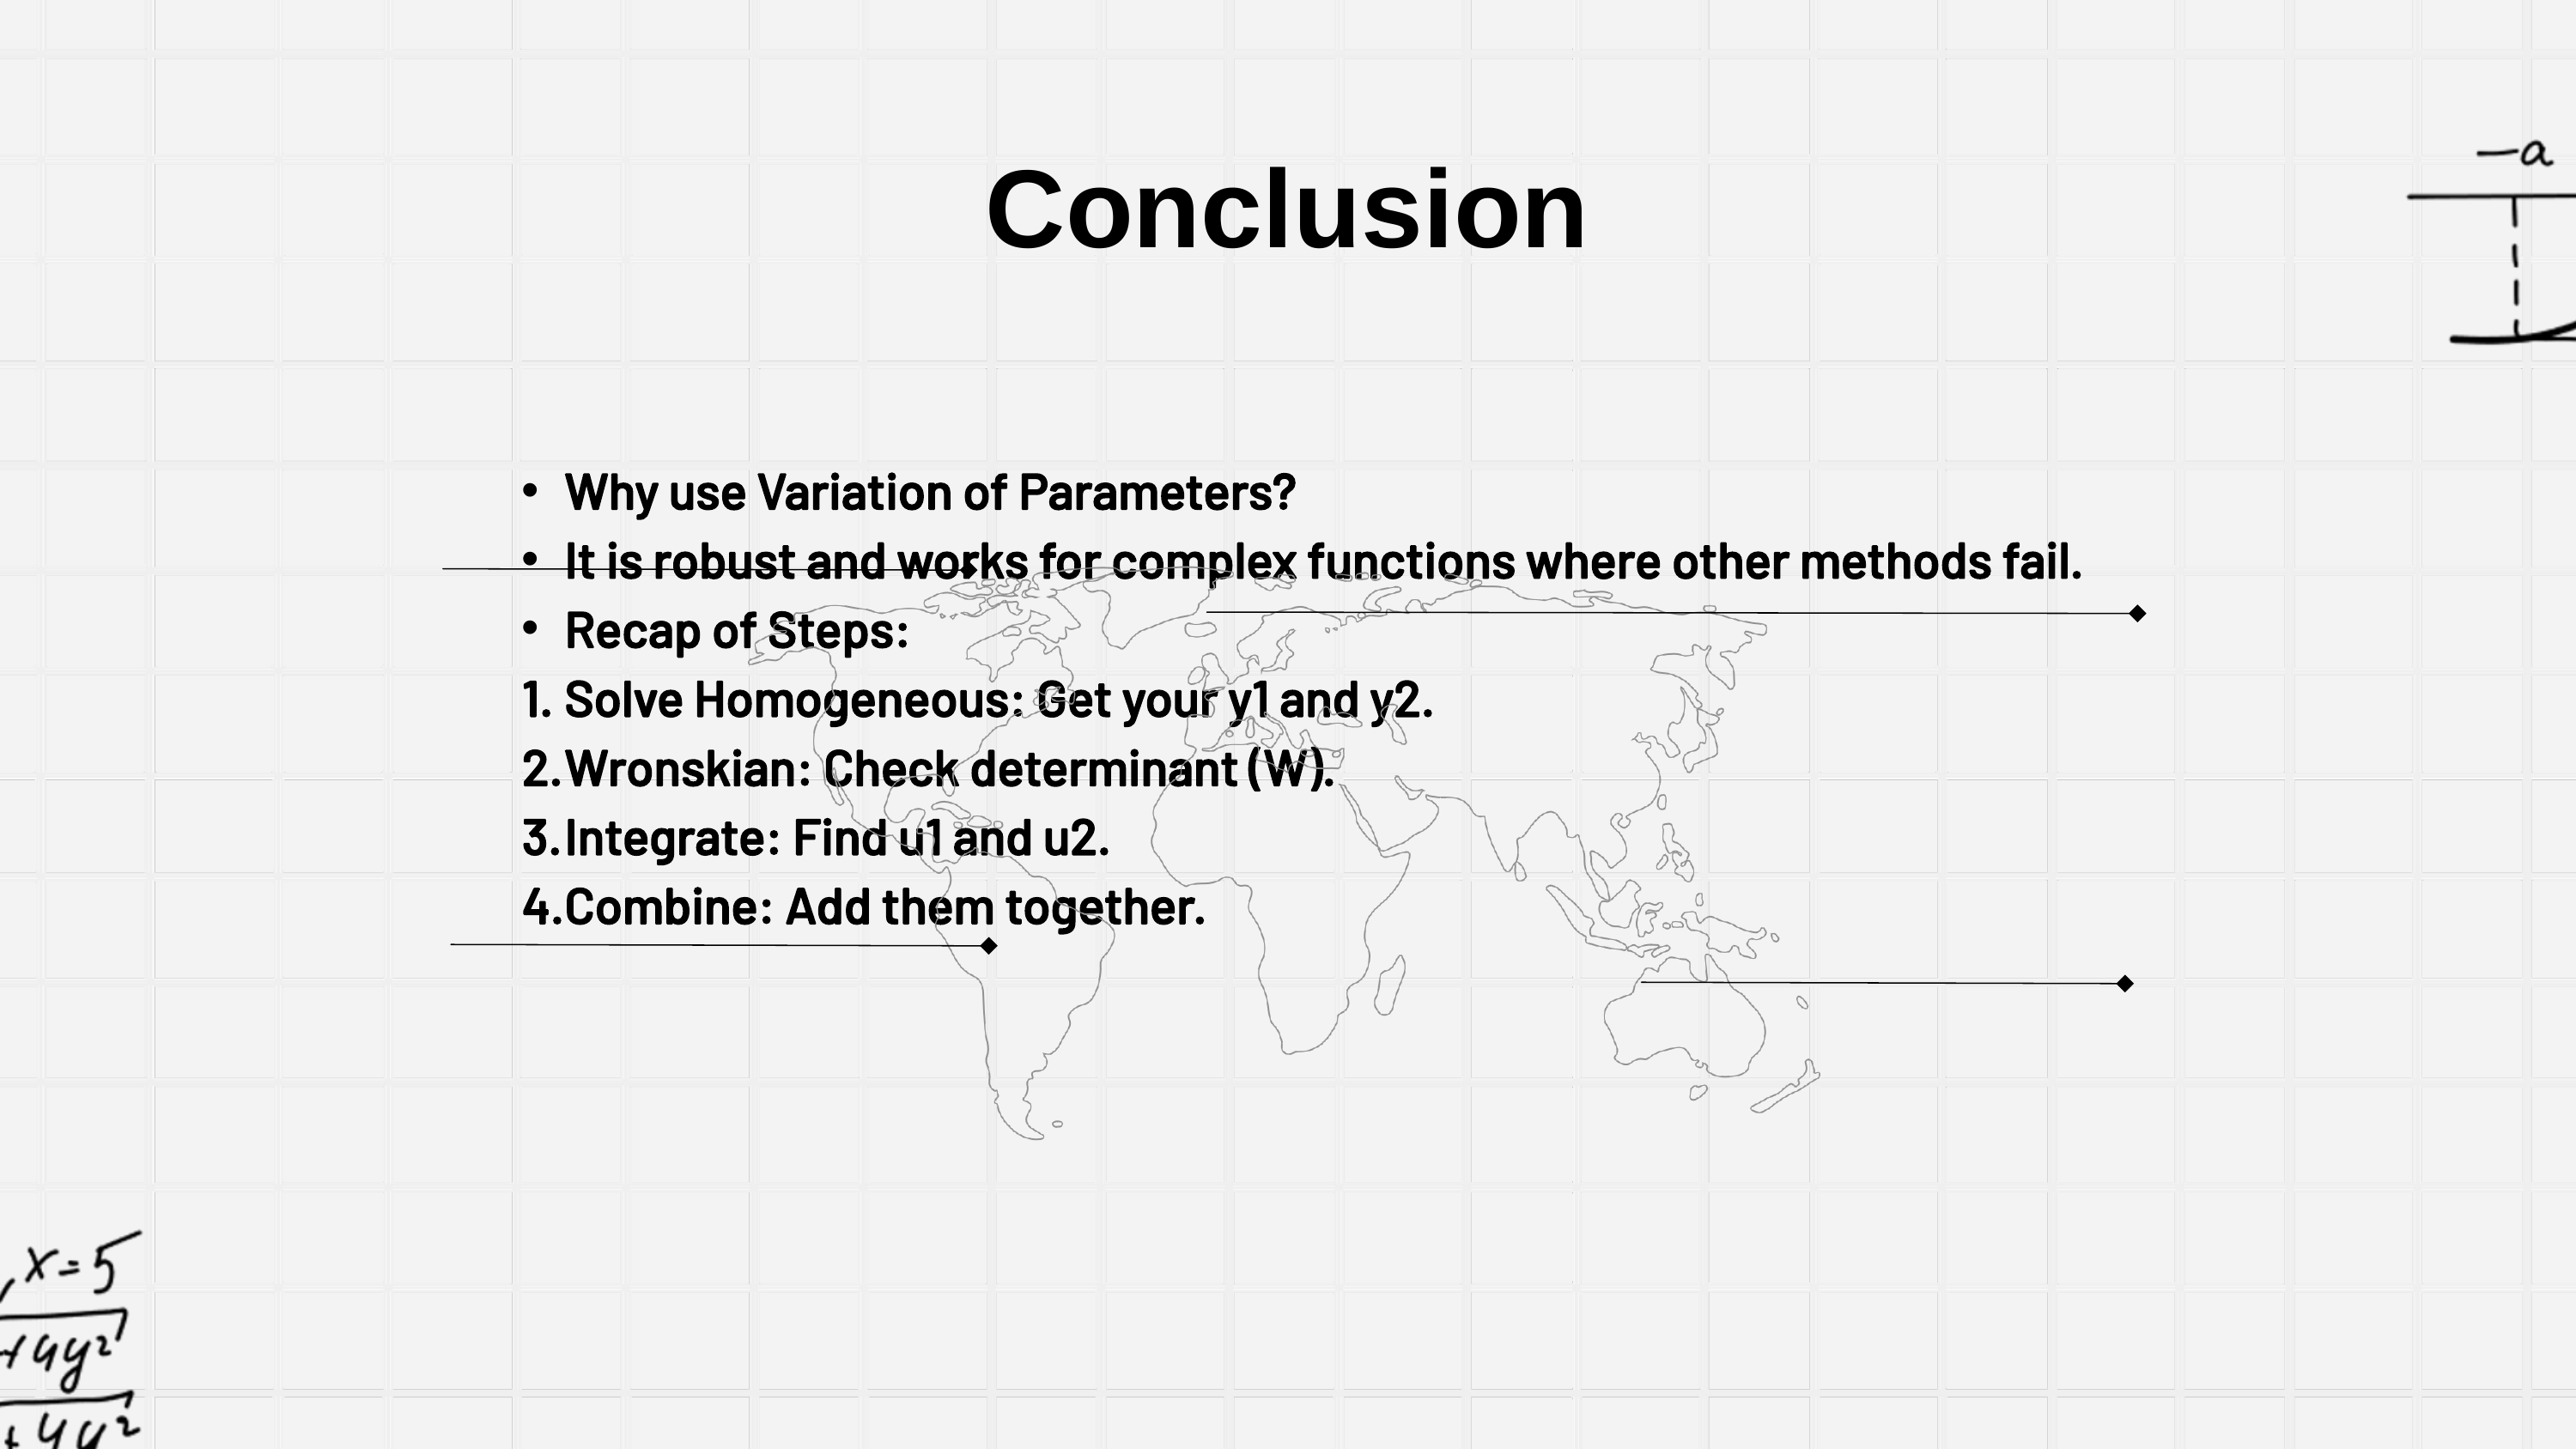

Conclusion
Why use Variation of Parameters?
It is robust and works for complex functions where other methods fail.
Recap of Steps:
Solve Homogeneous: Get your y1 and y2.
Wronskian: Check determinant (W).
Integrate: Find u1 and u2.
Combine: Add them together.